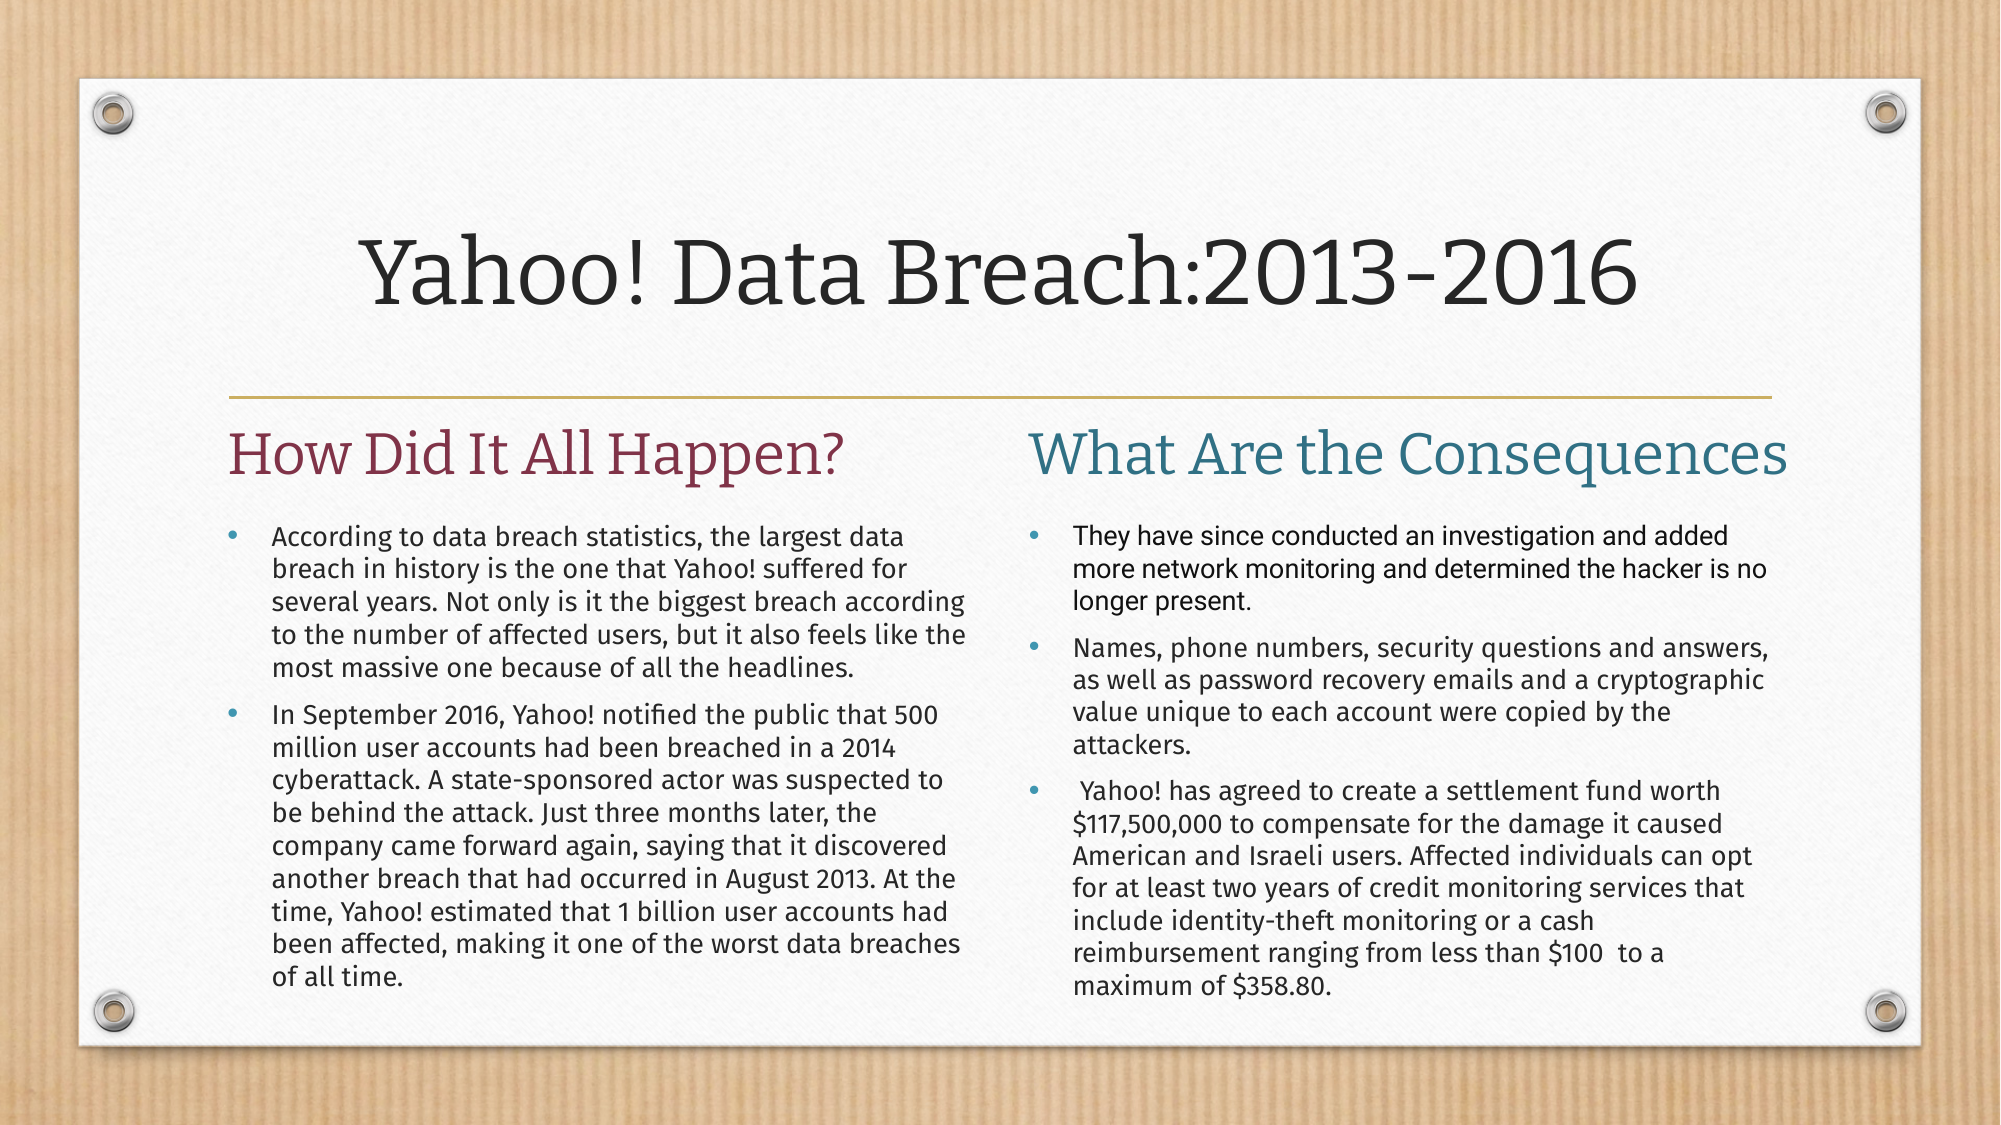

# Yahoo! Data Breach:2013-2016
How Did It All Happen?
What Are the Consequences
According to data breach statistics, the largest data breach in history is the one that Yahoo! suffered for several years. Not only is it the biggest breach according to the number of affected users, but it also feels like the most massive one because of all the headlines.
In September 2016, Yahoo! notified the public that 500 million user accounts had been breached in a 2014 cyberattack. A state-sponsored actor was suspected to be behind the attack. Just three months later, the company came forward again, saying that it discovered another breach that had occurred in August 2013. At the time, Yahoo! estimated that 1 billion user accounts had been affected, making it one of the worst data breaches of all time.
They have since conducted an investigation and added more network monitoring and determined the hacker is no longer present.
Names, phone numbers, security questions and answers, as well as password recovery emails and a cryptographic value unique to each account were copied by the attackers.
 Yahoo! has agreed to create a settlement fund worth $117,500,000 to compensate for the damage it caused American and Israeli users. Affected individuals can opt for at least two years of credit monitoring services that include identity-theft monitoring or a cash reimbursement ranging from less than $100  to a maximum of $358.80.